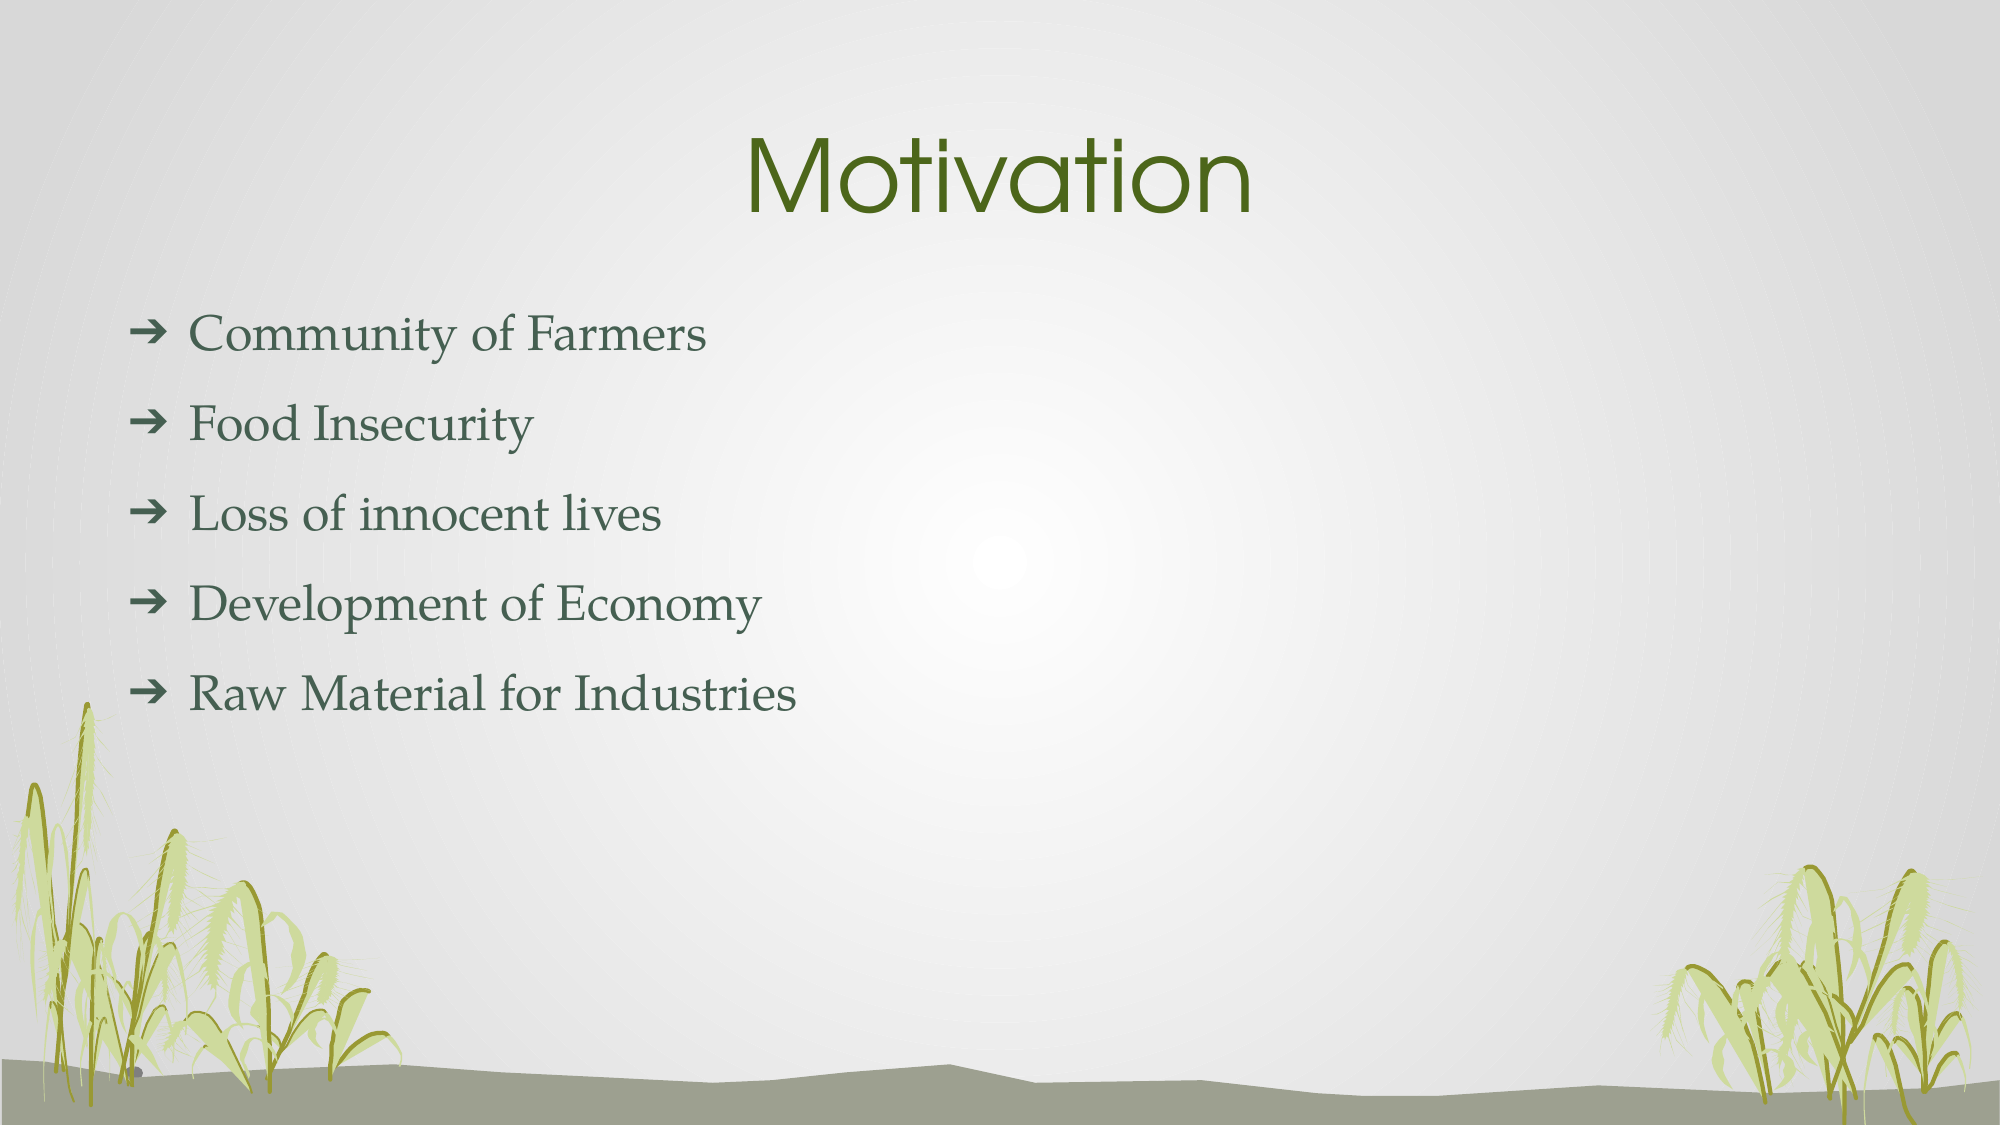

# Motivation
Community of Farmers
Food Insecurity
Loss of innocent lives
Development of Economy
Raw Material for Industries